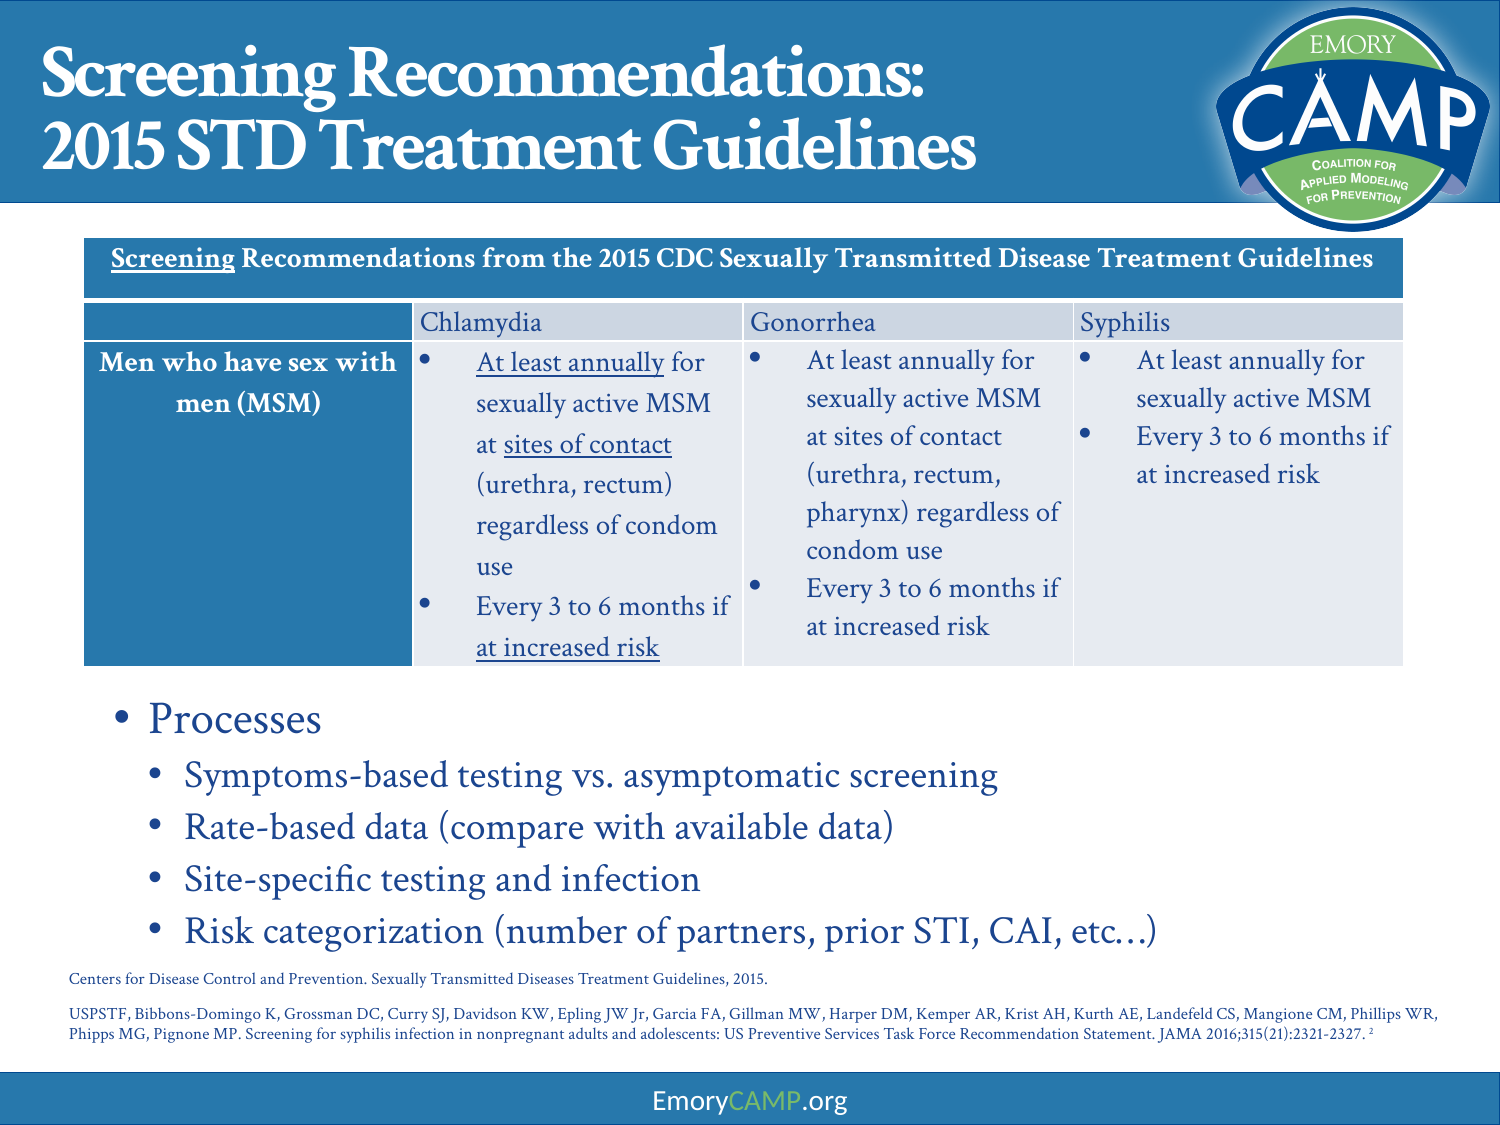

# Screening Recommendations: 2015 STD Treatment Guidelines
| Screening Recommendations from the 2015 CDC Sexually Transmitted Disease Treatment Guidelines |  |  |  |
| --- | --- | --- | --- |
|  | Chlamydia | Gonorrhea | Syphilis |
| Men who have sex with men (MSM) | At least annually for sexually active MSM at sites of contact (urethra, rectum) regardless of condom use Every 3 to 6 months if at increased risk | At least annually for sexually active MSM at sites of contact (urethra, rectum, pharynx) regardless of condom use Every 3 to 6 months if at increased risk | At least annually for sexually active MSM Every 3 to 6 months if at increased risk |

Processes
Symptoms-based testing vs. asymptomatic screening
Rate-based data (compare with available data)
Site-specific testing and infection
Risk categorization (number of partners, prior STI, CAI, etc…)
Centers for Disease Control and Prevention. Sexually Transmitted Diseases Treatment Guidelines, 2015.
USPSTF, Bibbons-Domingo K, Grossman DC, Curry SJ, Davidson KW, Epling JW Jr, Garcia FA, Gillman MW, Harper DM, Kemper AR, Krist AH, Kurth AE, Landefeld CS, Mangione CM, Phillips WR, Phipps MG, Pignone MP. Screening for syphilis infection in nonpregnant adults and adolescents: US Preventive Services Task Force Recommendation Statement. JAMA 2016;315(21):2321-2327.2